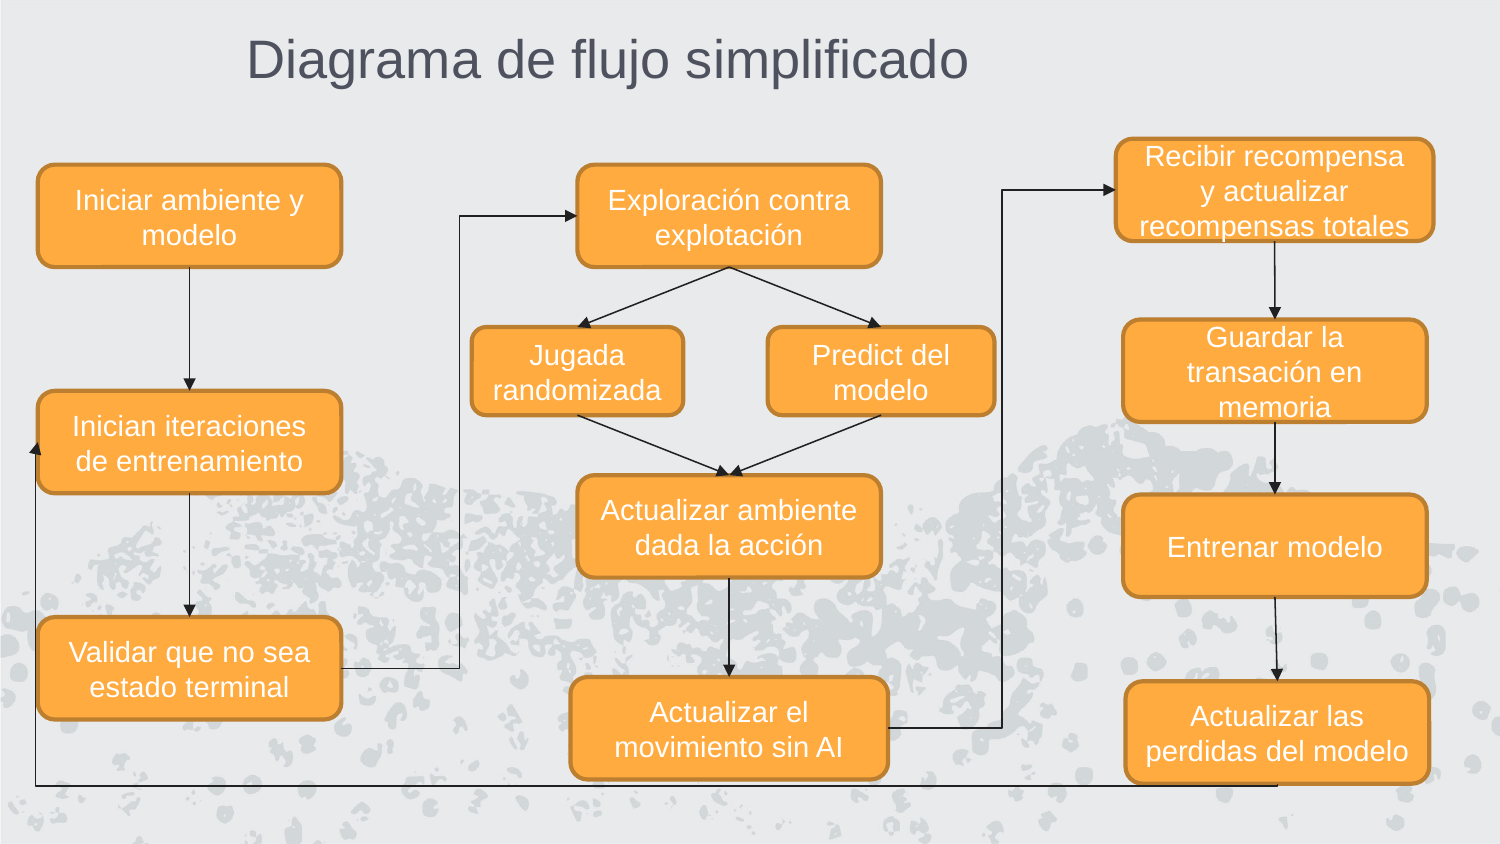

Diagrama de flujo simplificado
Recibir recompensa y actualizar recompensas totales
Iniciar ambiente y modelo
Exploración contra explotación
Guardar la transación en memoria
Jugada randomizada
Predict del modelo
Inician iteraciones de entrenamiento
Actualizar ambiente dada la acción
Entrenar modelo
Validar que no sea estado terminal
Actualizar el movimiento sin AI
Actualizar las perdidas del modelo